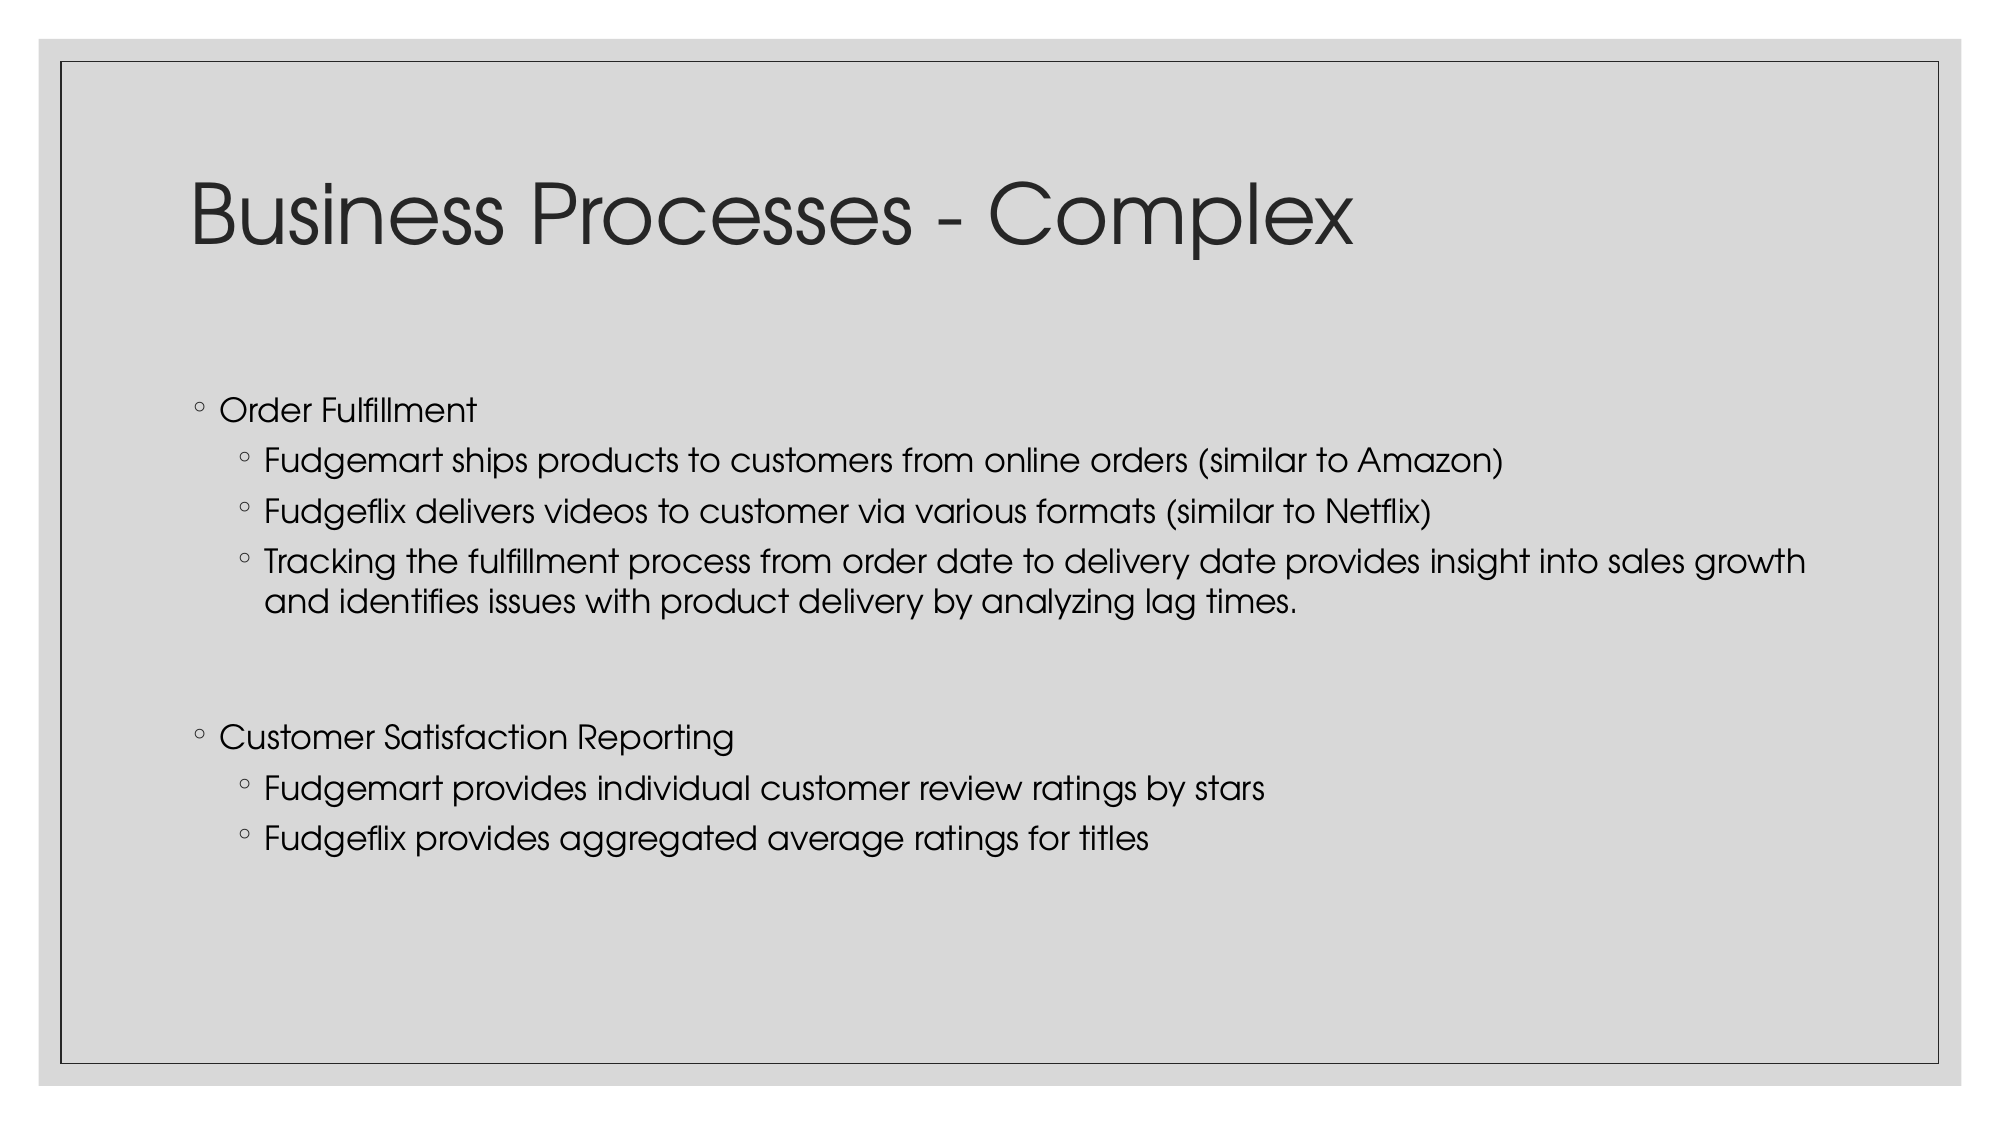

# Business Processes - Complex

Order Fulfillment
Fudgemart ships products to customers from online orders (similar to Amazon)
Fudgeflix delivers videos to customer via various formats (similar to Netflix)
Tracking the fulfillment process from order date to delivery date provides insight into sales growth and identifies issues with product delivery by analyzing lag times.

Customer Satisfaction Reporting
Fudgemart provides individual customer review ratings by stars
Fudgeflix provides aggregated average ratings for titles